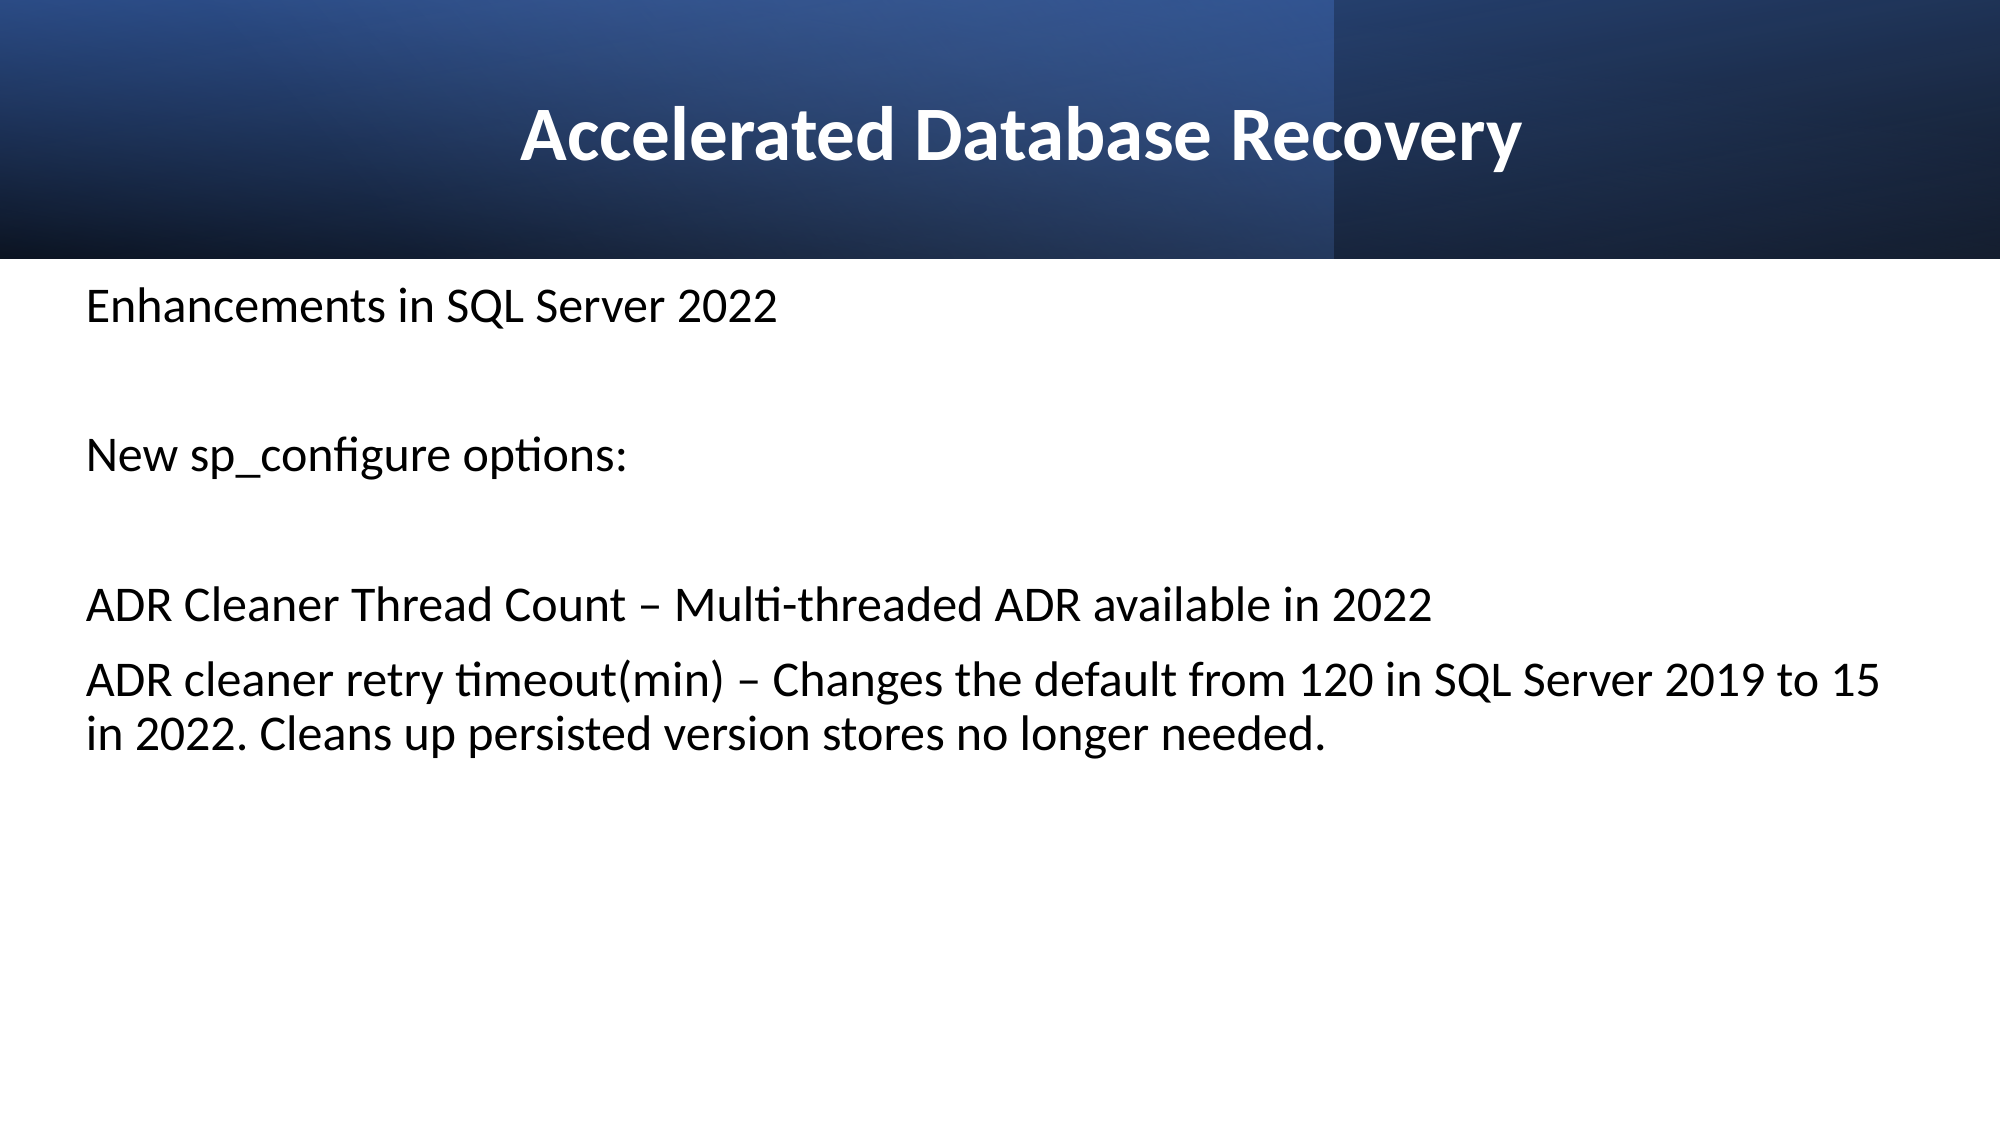

# Accelerated Database Recovery
Enhancements in SQL Server 2022

New sp_configure options:

ADR Cleaner Thread Count – Multi-threaded ADR available in 2022
ADR cleaner retry timeout(min) – Changes the default from 120 in SQL Server 2019 to 15 in 2022. Cleans up persisted version stores no longer needed.